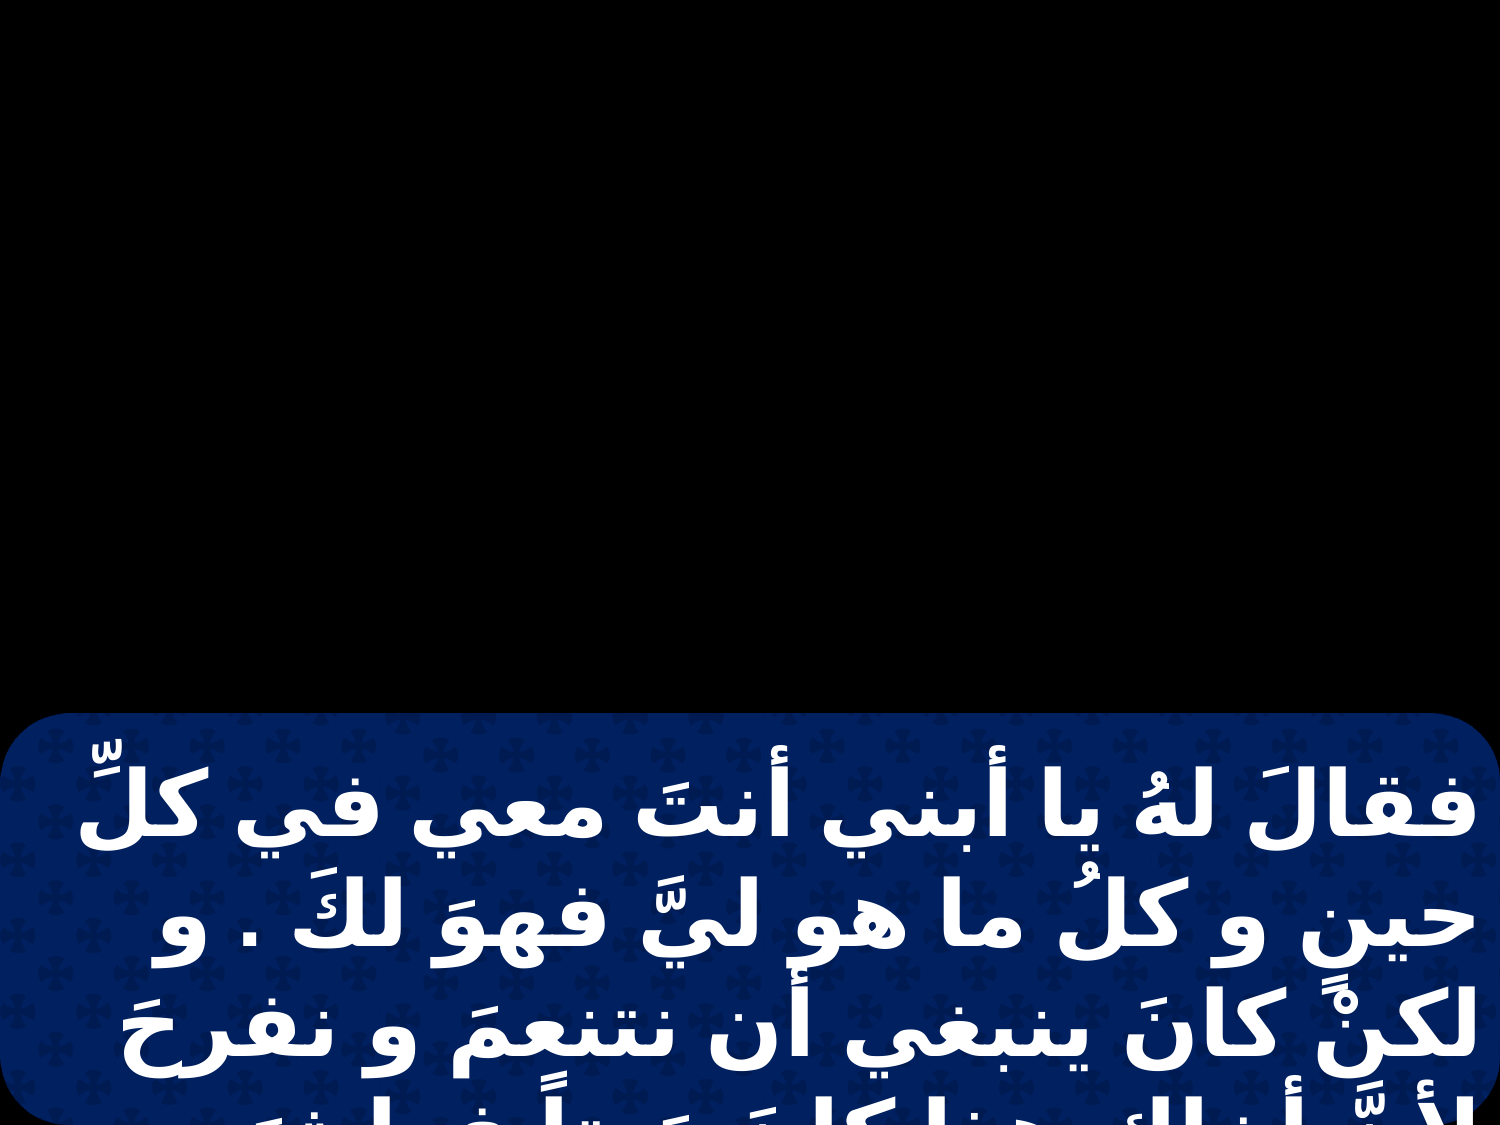

فقالَ لهُ يا أبني أنتَ معي في كلِّ حينٍ و كلُ ما هو ليَّ فهوَ لكَ . و لكنْ كانَ ينبغي أن نتنعمَ و نفرحَ لأنَّ أخاك هذا كانَ مَيتاً فعاشَ و كانَ ضالاً فوجدَ .